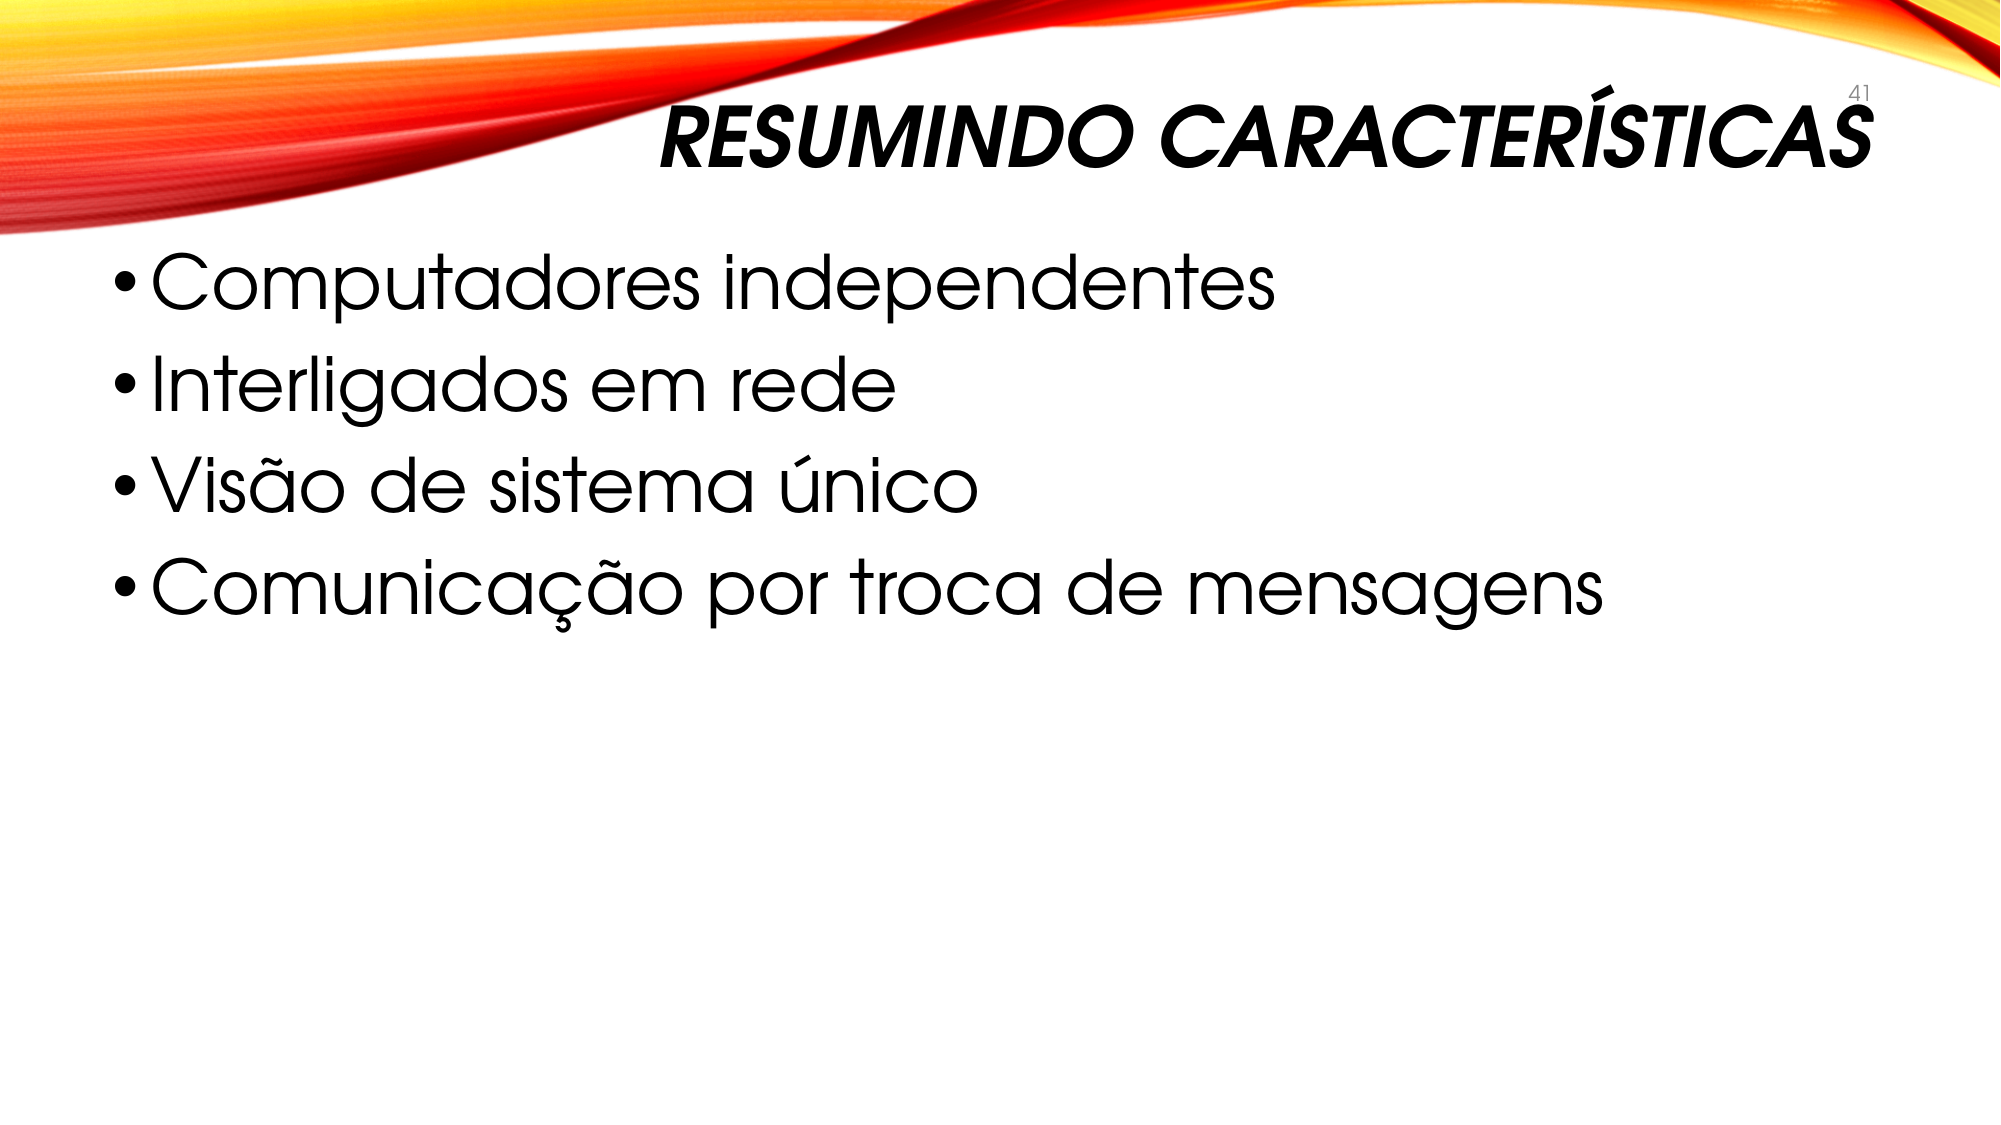

# Resumindo características
41
Computadores independentes
Interligados em rede
Visão de sistema único
Comunicação por troca de mensagens